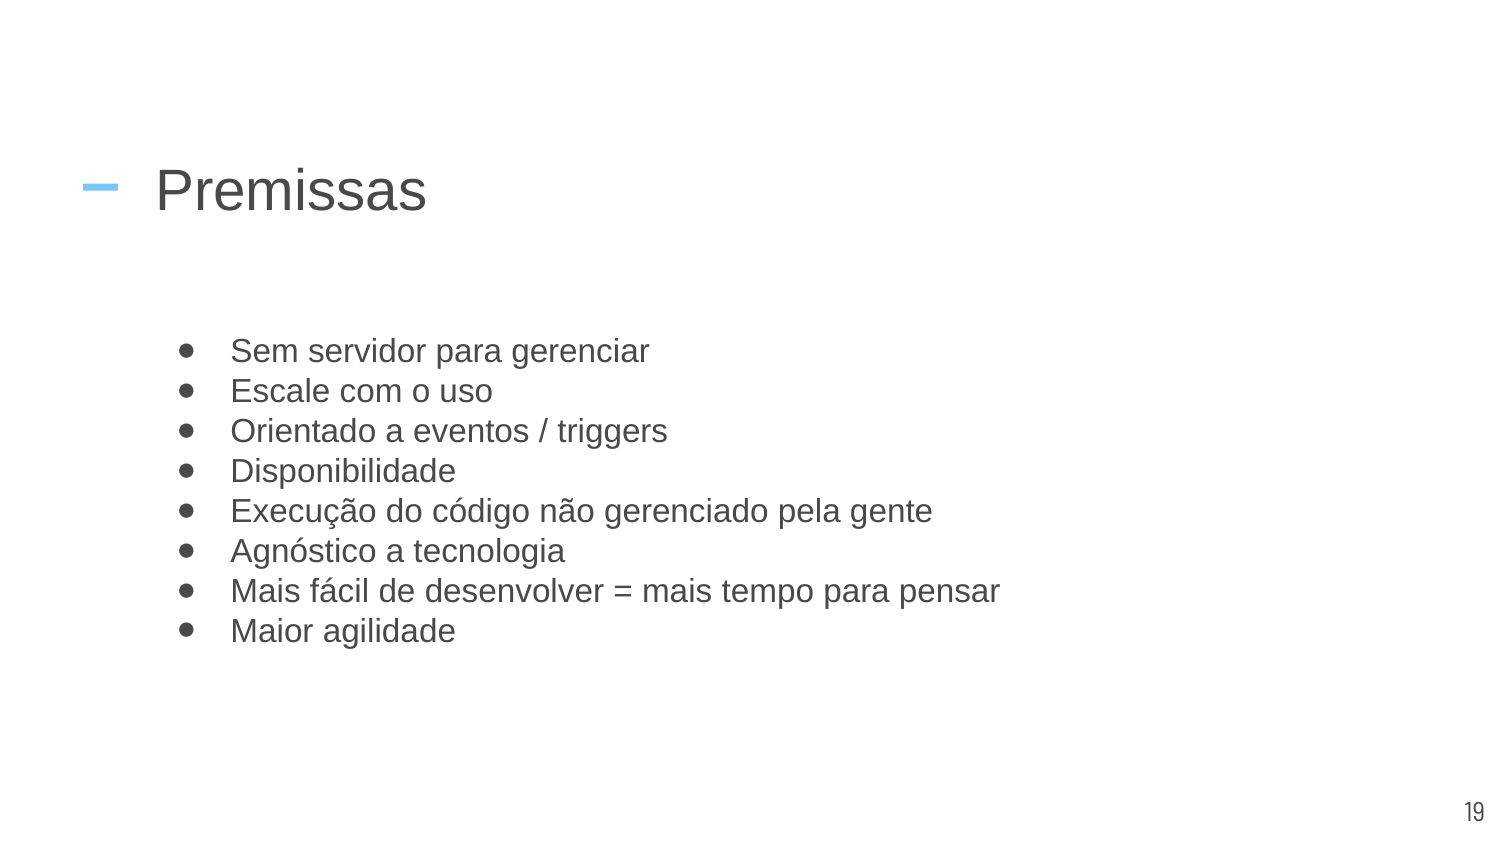

# Premissas
Sem servidor para gerenciar
Escale com o uso
Orientado a eventos / triggers
Disponibilidade
Execução do código não gerenciado pela gente
Agnóstico a tecnologia
Mais fácil de desenvolver = mais tempo para pensar
Maior agilidade

19